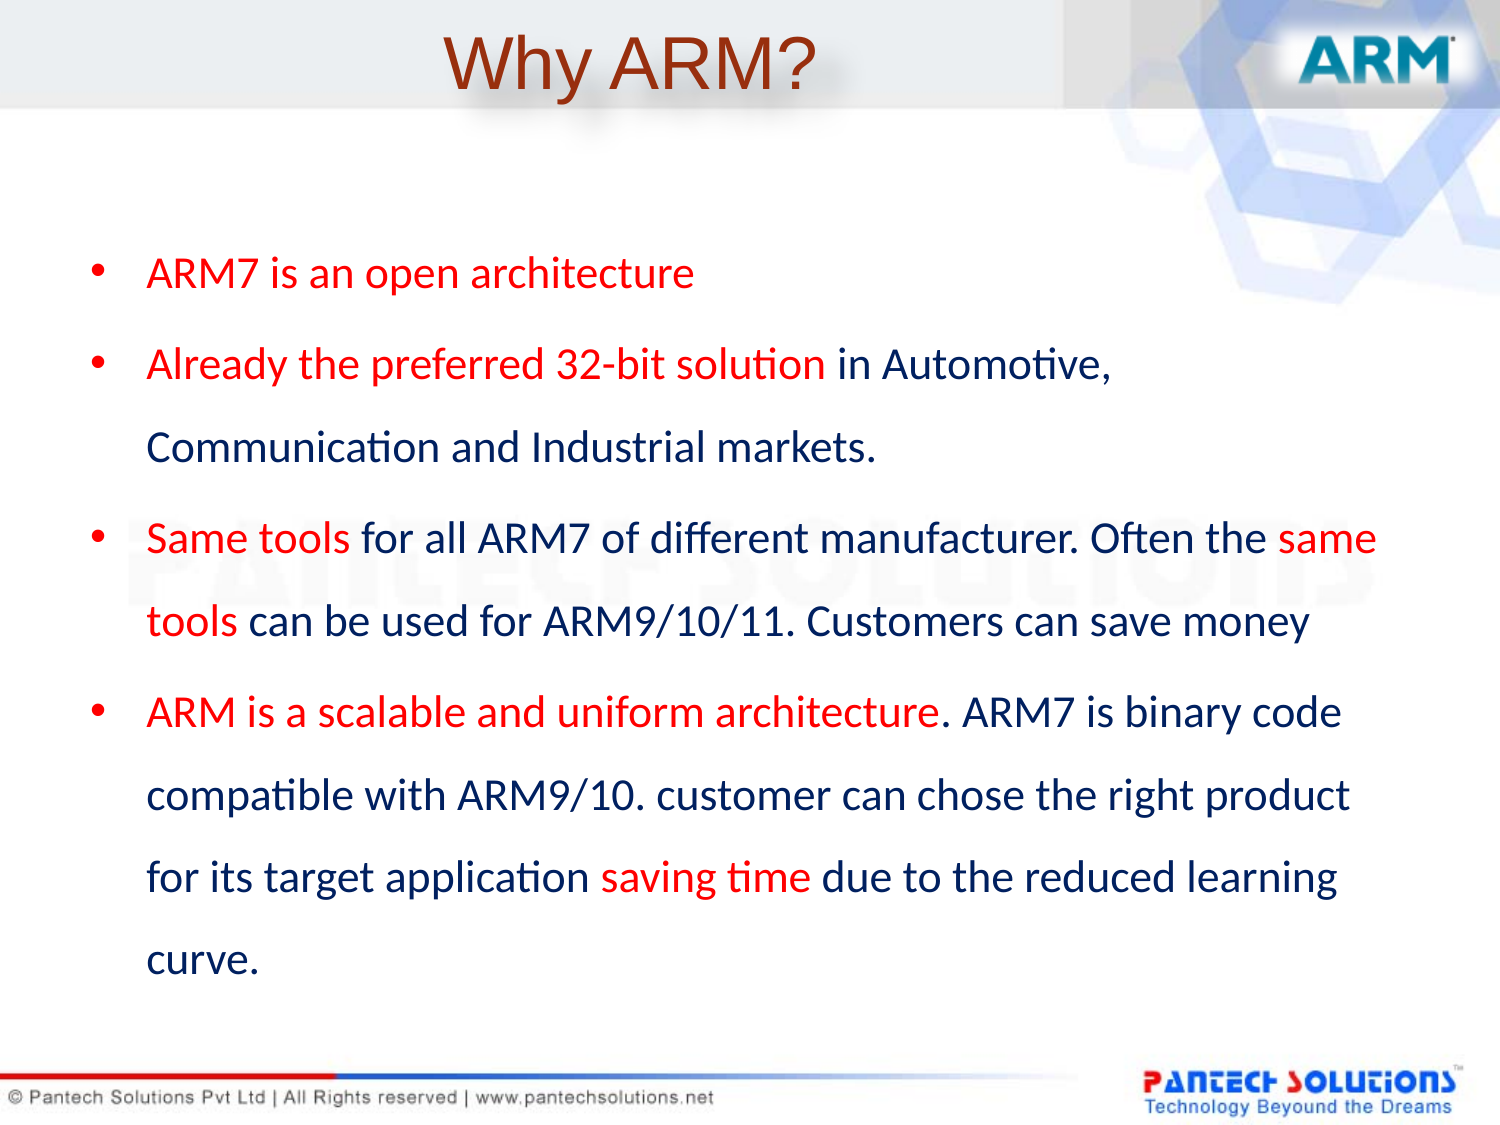

# Why ARM?
ARM7 is an open architecture
Already the preferred 32-bit solution in Automotive, Communication and Industrial markets.
Same tools for all ARM7 of different manufacturer. Often the same tools can be used for ARM9/10/11. Customers can save money
ARM is a scalable and uniform architecture. ARM7 is binary code compatible with ARM9/10. customer can chose the right product for its target application saving time due to the reduced learning curve.